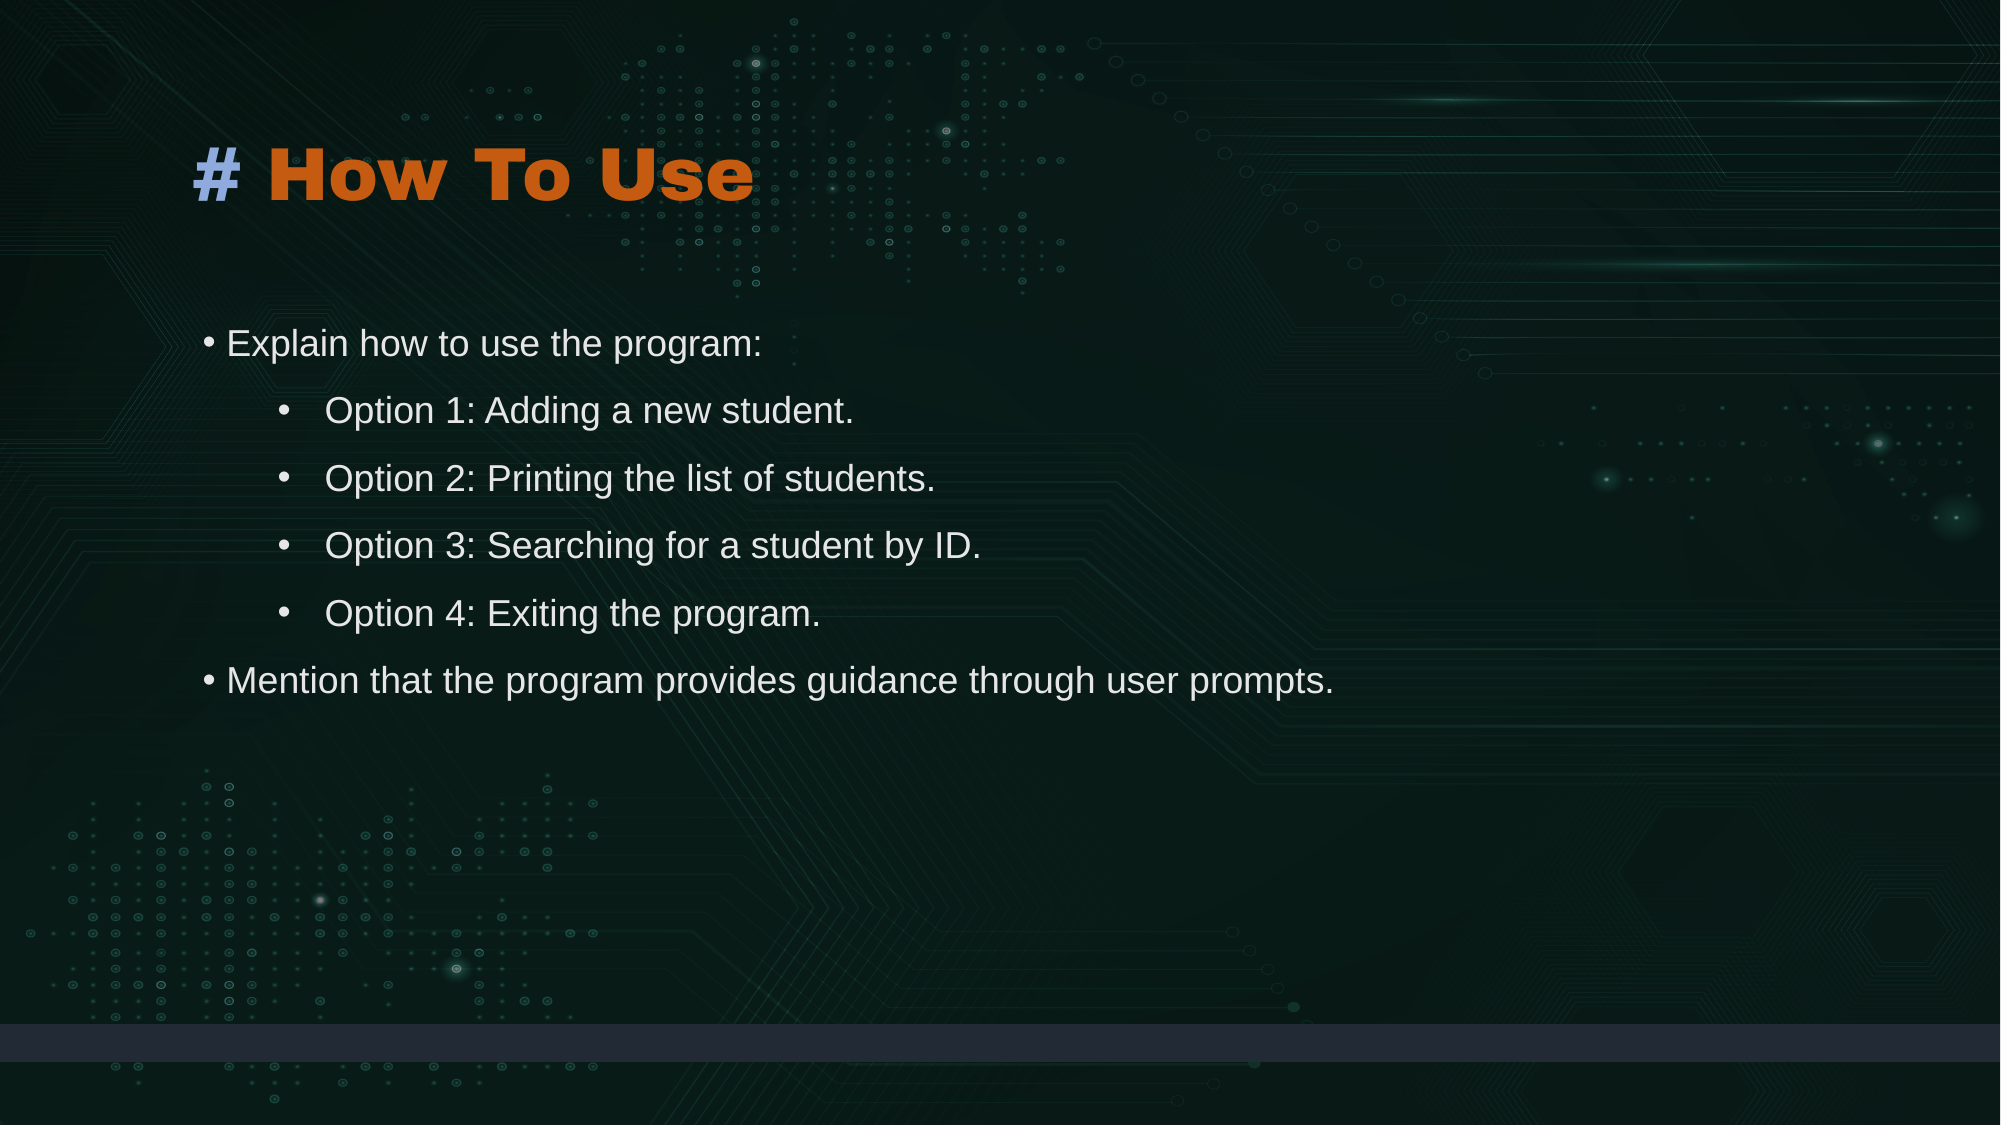

# How To Use
 Explain how to use the program:
Option 1: Adding a new student.
Option 2: Printing the list of students.
Option 3: Searching for a student by ID.
Option 4: Exiting the program.
 Mention that the program provides guidance through user prompts.